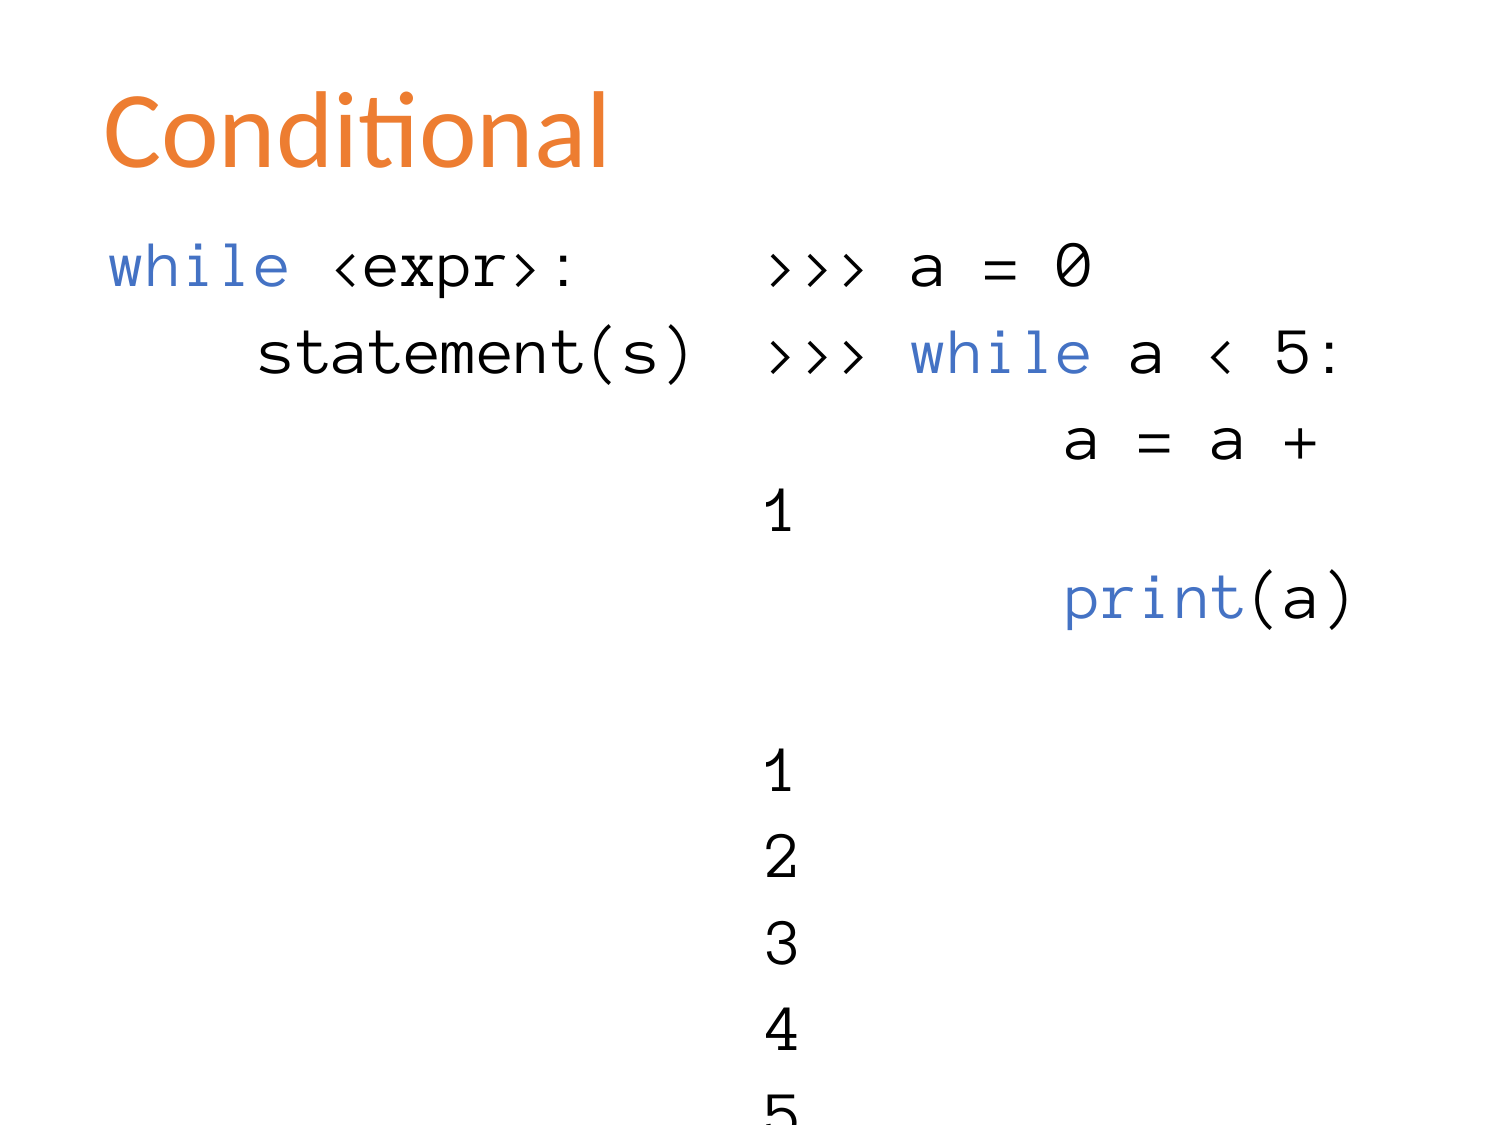

# Conditional
while <expr>:
	statement(s)
>>> a = 0
>>> while a < 5:
		a = a + 1
		print(a)

1
2
3
4
5